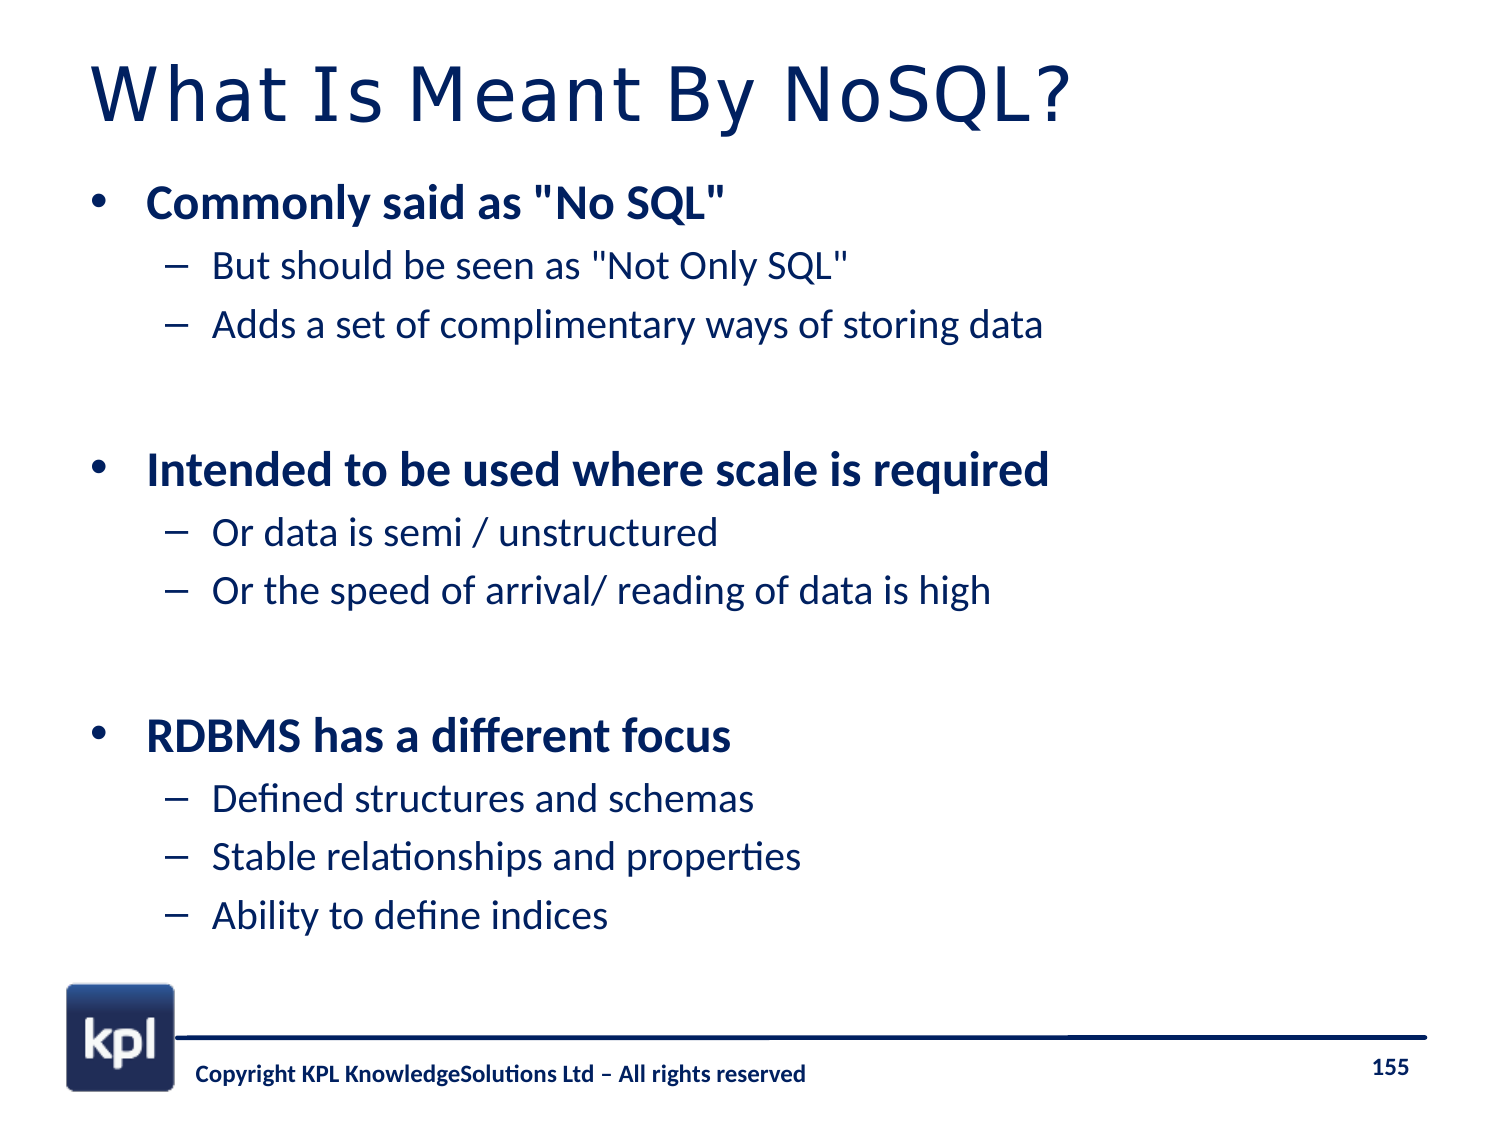

# What Is Meant By NoSQL?
Commonly said as "No SQL"
But should be seen as "Not Only SQL"
Adds a set of complimentary ways of storing data

Intended to be used where scale is required
Or data is semi / unstructured
Or the speed of arrival/ reading of data is high

RDBMS has a different focus
Defined structures and schemas
Stable relationships and properties
Ability to define indices
Copyright KPL KnowledgeSolutions Ltd – All rights reserved
155